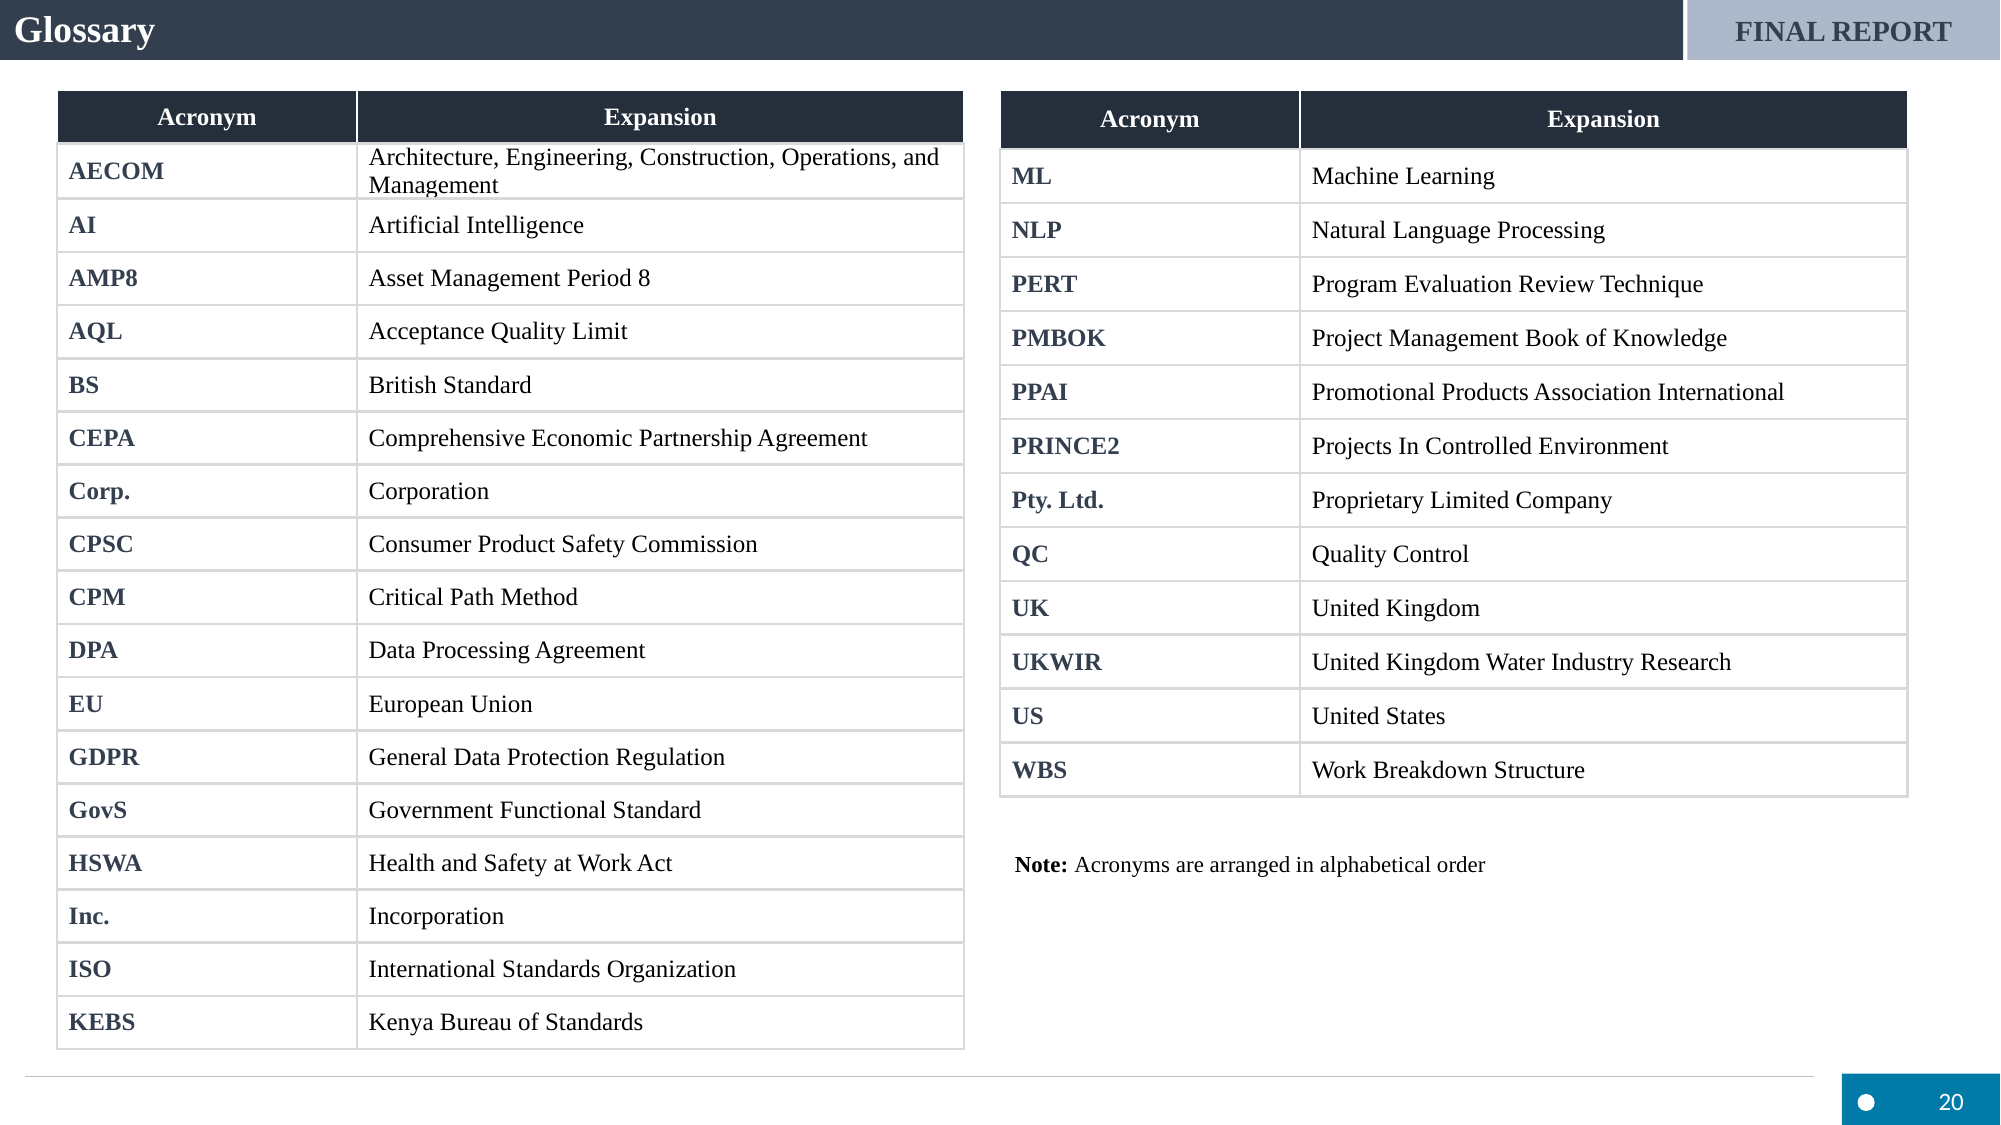

# Glossary
| Acronym | Expansion |
| --- | --- |
| AECOM | Architecture, Engineering, Construction, Operations, and Management |
| AI | Artificial Intelligence |
| AMP8 | Asset Management Period 8 |
| AQL | Acceptance Quality Limit |
| BS | British Standard |
| CEPA | Comprehensive Economic Partnership Agreement |
| Corp. | Corporation |
| CPSC | Consumer Product Safety Commission |
| CPM | Critical Path Method |
| DPA | Data Processing Agreement |
| EU | European Union |
| GDPR | General Data Protection Regulation |
| GovS | Government Functional Standard |
| HSWA | Health and Safety at Work Act |
| Inc. | Incorporation |
| ISO | International Standards Organization |
| KEBS | Kenya Bureau of Standards |
| Acronym | Expansion |
| --- | --- |
| ML | Machine Learning |
| NLP | Natural Language Processing |
| PERT | Program Evaluation Review Technique |
| PMBOK | Project Management Book of Knowledge |
| PPAI | Promotional Products Association International |
| PRINCE2 | Projects In Controlled Environment |
| Pty. Ltd. | Proprietary Limited Company |
| QC | Quality Control |
| UK | United Kingdom |
| UKWIR | United Kingdom Water Industry Research |
| US | United States |
| WBS | Work Breakdown Structure |
Note: Acronyms are arranged in alphabetical order